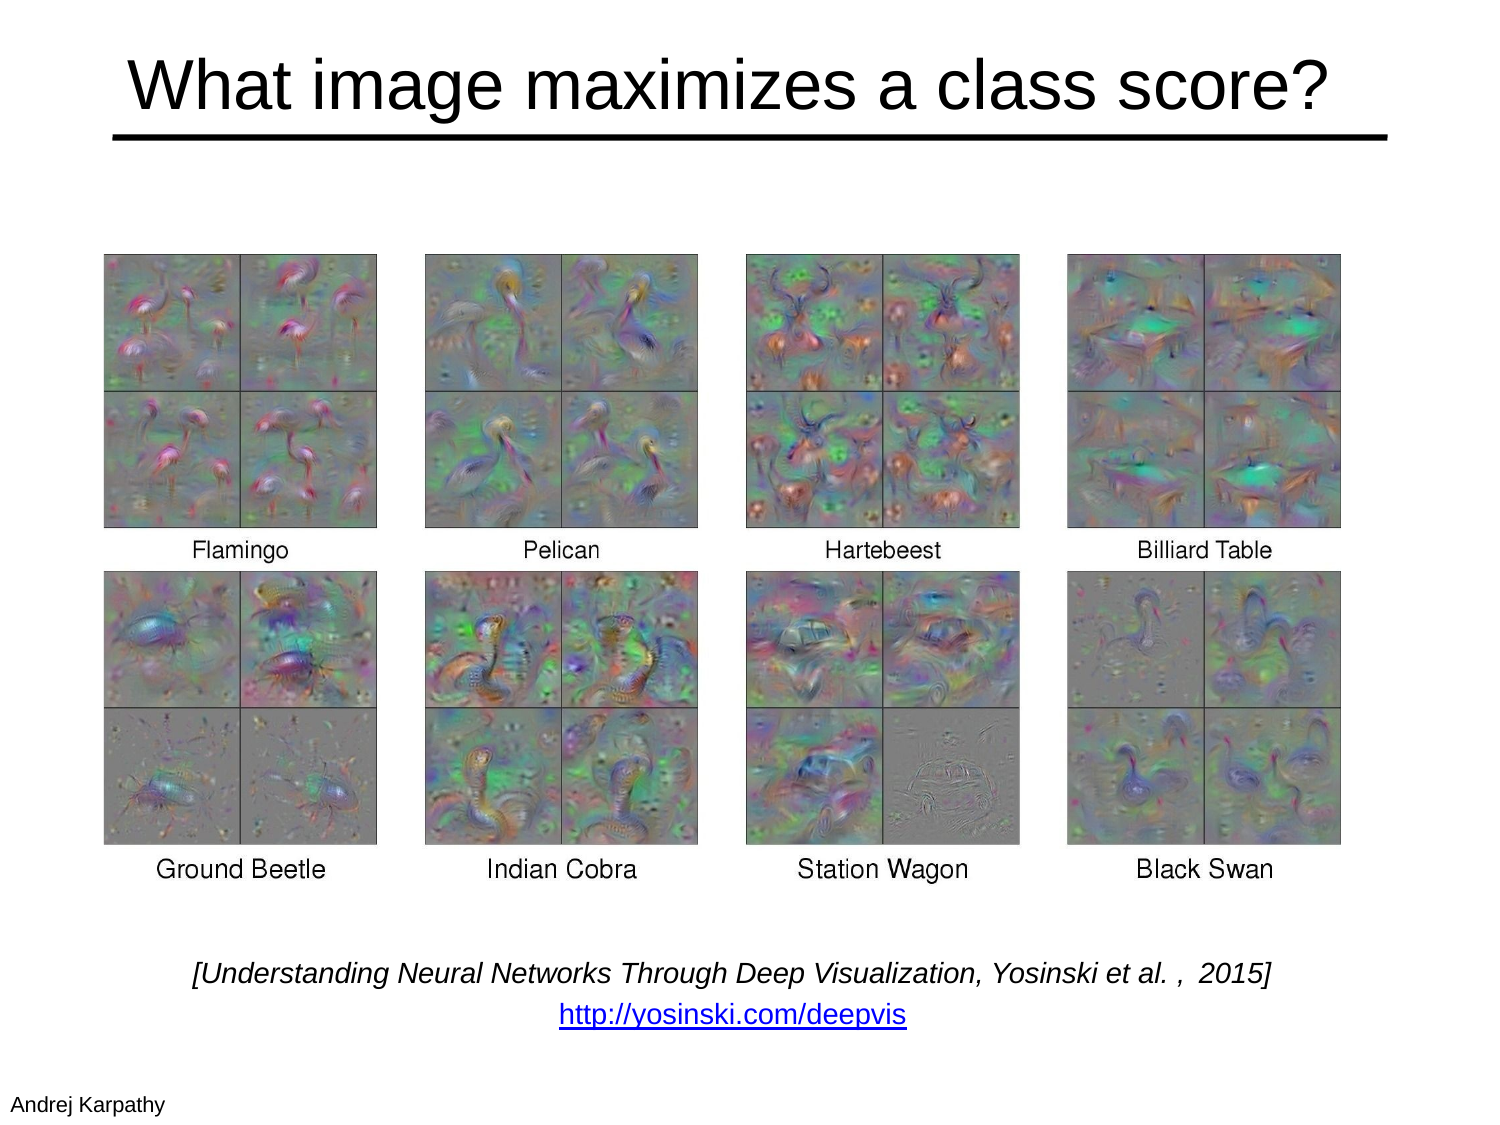

# What image maximizes a class score?

[Understanding Neural Networks Through Deep Visualization, Yosinski et al. , 2015]
http://yosinski.com/deepvis
Andrej Karpathy